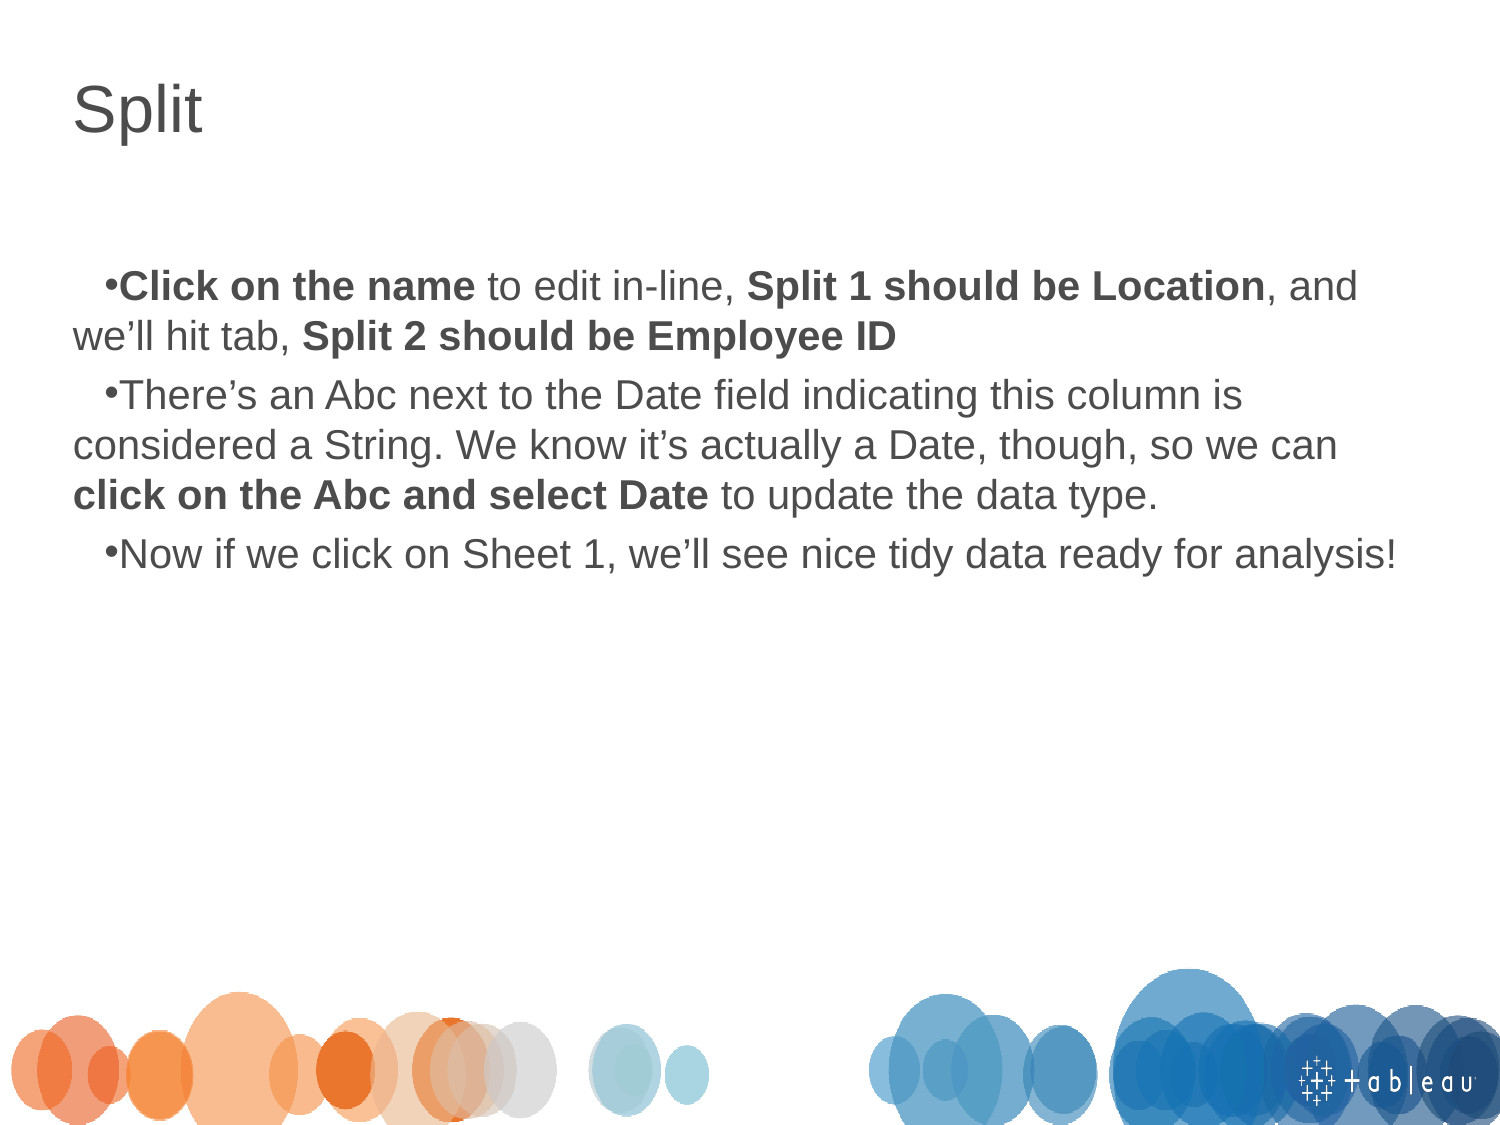

Split
Click on the name to edit in-line, Split 1 should be Location, and we’ll hit tab, Split 2 should be Employee ID
There’s an Abc next to the Date field indicating this column is considered a String. We know it’s actually a Date, though, so we can click on the Abc and select Date to update the data type.
Now if we click on Sheet 1, we’ll see nice tidy data ready for analysis!